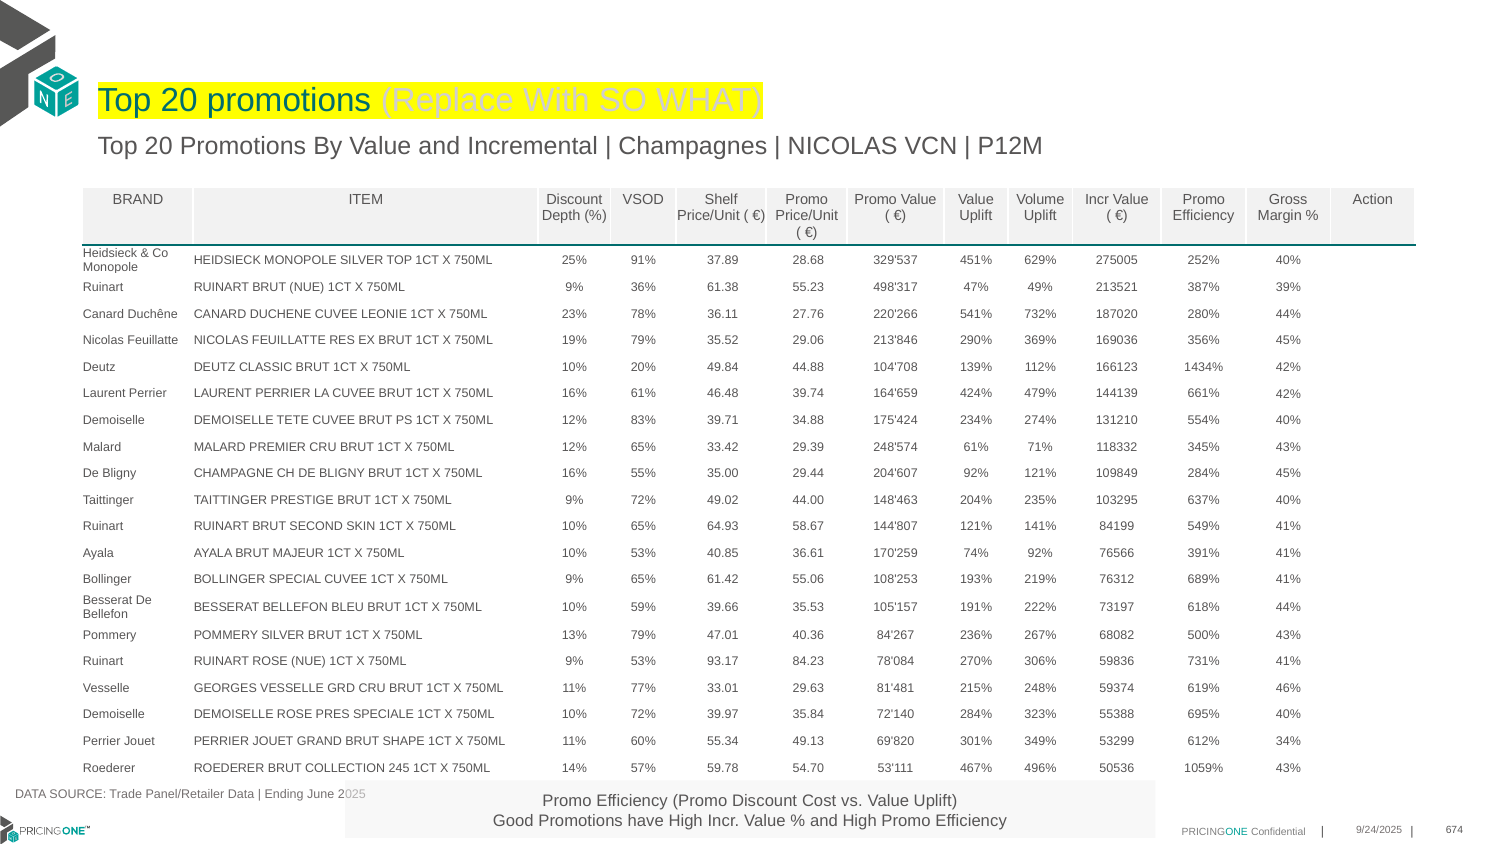

# Top 20 promotions (Replace With SO WHAT)
Top 20 Promotions By Value and Incremental | Champagnes | NICOLAS VCN | P12M
| BRAND | ITEM | Discount Depth (%) | VSOD | Shelf Price/Unit ( €) | Promo Price/Unit ( €) | Promo Value ( €) | Value Uplift | Volume Uplift | Incr Value ( €) | Promo Efficiency | Gross Margin % | Action |
| --- | --- | --- | --- | --- | --- | --- | --- | --- | --- | --- | --- | --- |
| Heidsieck & Co Monopole | HEIDSIECK MONOPOLE SILVER TOP 1CT X 750ML | 25% | 91% | 37.89 | 28.68 | 329'537 | 451% | 629% | 275005 | 252% | 40% |  |
| Ruinart | RUINART BRUT (NUE) 1CT X 750ML | 9% | 36% | 61.38 | 55.23 | 498'317 | 47% | 49% | 213521 | 387% | 39% |  |
| Canard Duchêne | CANARD DUCHENE CUVEE LEONIE 1CT X 750ML | 23% | 78% | 36.11 | 27.76 | 220'266 | 541% | 732% | 187020 | 280% | 44% |  |
| Nicolas Feuillatte | NICOLAS FEUILLATTE RES EX BRUT 1CT X 750ML | 19% | 79% | 35.52 | 29.06 | 213'846 | 290% | 369% | 169036 | 356% | 45% |  |
| Deutz | DEUTZ CLASSIC BRUT 1CT X 750ML | 10% | 20% | 49.84 | 44.88 | 104'708 | 139% | 112% | 166123 | 1434% | 42% |  |
| Laurent Perrier | LAURENT PERRIER LA CUVEE BRUT 1CT X 750ML | 16% | 61% | 46.48 | 39.74 | 164'659 | 424% | 479% | 144139 | 661% | 42% |  |
| Demoiselle | DEMOISELLE TETE CUVEE BRUT PS 1CT X 750ML | 12% | 83% | 39.71 | 34.88 | 175'424 | 234% | 274% | 131210 | 554% | 40% |  |
| Malard | MALARD PREMIER CRU BRUT 1CT X 750ML | 12% | 65% | 33.42 | 29.39 | 248'574 | 61% | 71% | 118332 | 345% | 43% |  |
| De Bligny | CHAMPAGNE CH DE BLIGNY BRUT 1CT X 750ML | 16% | 55% | 35.00 | 29.44 | 204'607 | 92% | 121% | 109849 | 284% | 45% |  |
| Taittinger | TAITTINGER PRESTIGE BRUT 1CT X 750ML | 9% | 72% | 49.02 | 44.00 | 148'463 | 204% | 235% | 103295 | 637% | 40% |  |
| Ruinart | RUINART BRUT SECOND SKIN 1CT X 750ML | 10% | 65% | 64.93 | 58.67 | 144'807 | 121% | 141% | 84199 | 549% | 41% |  |
| Ayala | AYALA BRUT MAJEUR 1CT X 750ML | 10% | 53% | 40.85 | 36.61 | 170'259 | 74% | 92% | 76566 | 391% | 41% |  |
| Bollinger | BOLLINGER SPECIAL CUVEE 1CT X 750ML | 9% | 65% | 61.42 | 55.06 | 108'253 | 193% | 219% | 76312 | 689% | 41% |  |
| Besserat De Bellefon | BESSERAT BELLEFON BLEU BRUT 1CT X 750ML | 10% | 59% | 39.66 | 35.53 | 105'157 | 191% | 222% | 73197 | 618% | 44% |  |
| Pommery | POMMERY SILVER BRUT 1CT X 750ML | 13% | 79% | 47.01 | 40.36 | 84'267 | 236% | 267% | 68082 | 500% | 43% |  |
| Ruinart | RUINART ROSE (NUE) 1CT X 750ML | 9% | 53% | 93.17 | 84.23 | 78'084 | 270% | 306% | 59836 | 731% | 41% |  |
| Vesselle | GEORGES VESSELLE GRD CRU BRUT 1CT X 750ML | 11% | 77% | 33.01 | 29.63 | 81'481 | 215% | 248% | 59374 | 619% | 46% |  |
| Demoiselle | DEMOISELLE ROSE PRES SPECIALE 1CT X 750ML | 10% | 72% | 39.97 | 35.84 | 72'140 | 284% | 323% | 55388 | 695% | 40% |  |
| Perrier Jouet | PERRIER JOUET GRAND BRUT SHAPE 1CT X 750ML | 11% | 60% | 55.34 | 49.13 | 69'820 | 301% | 349% | 53299 | 612% | 34% |  |
| Roederer | ROEDERER BRUT COLLECTION 245 1CT X 750ML | 14% | 57% | 59.78 | 54.70 | 53'111 | 467% | 496% | 50536 | 1059% | 43% |  |
DATA SOURCE: Trade Panel/Retailer Data | Ending June 2025
Promo Efficiency (Promo Discount Cost vs. Value Uplift)
Good Promotions have High Incr. Value % and High Promo Efficiency

9/24/2025
674